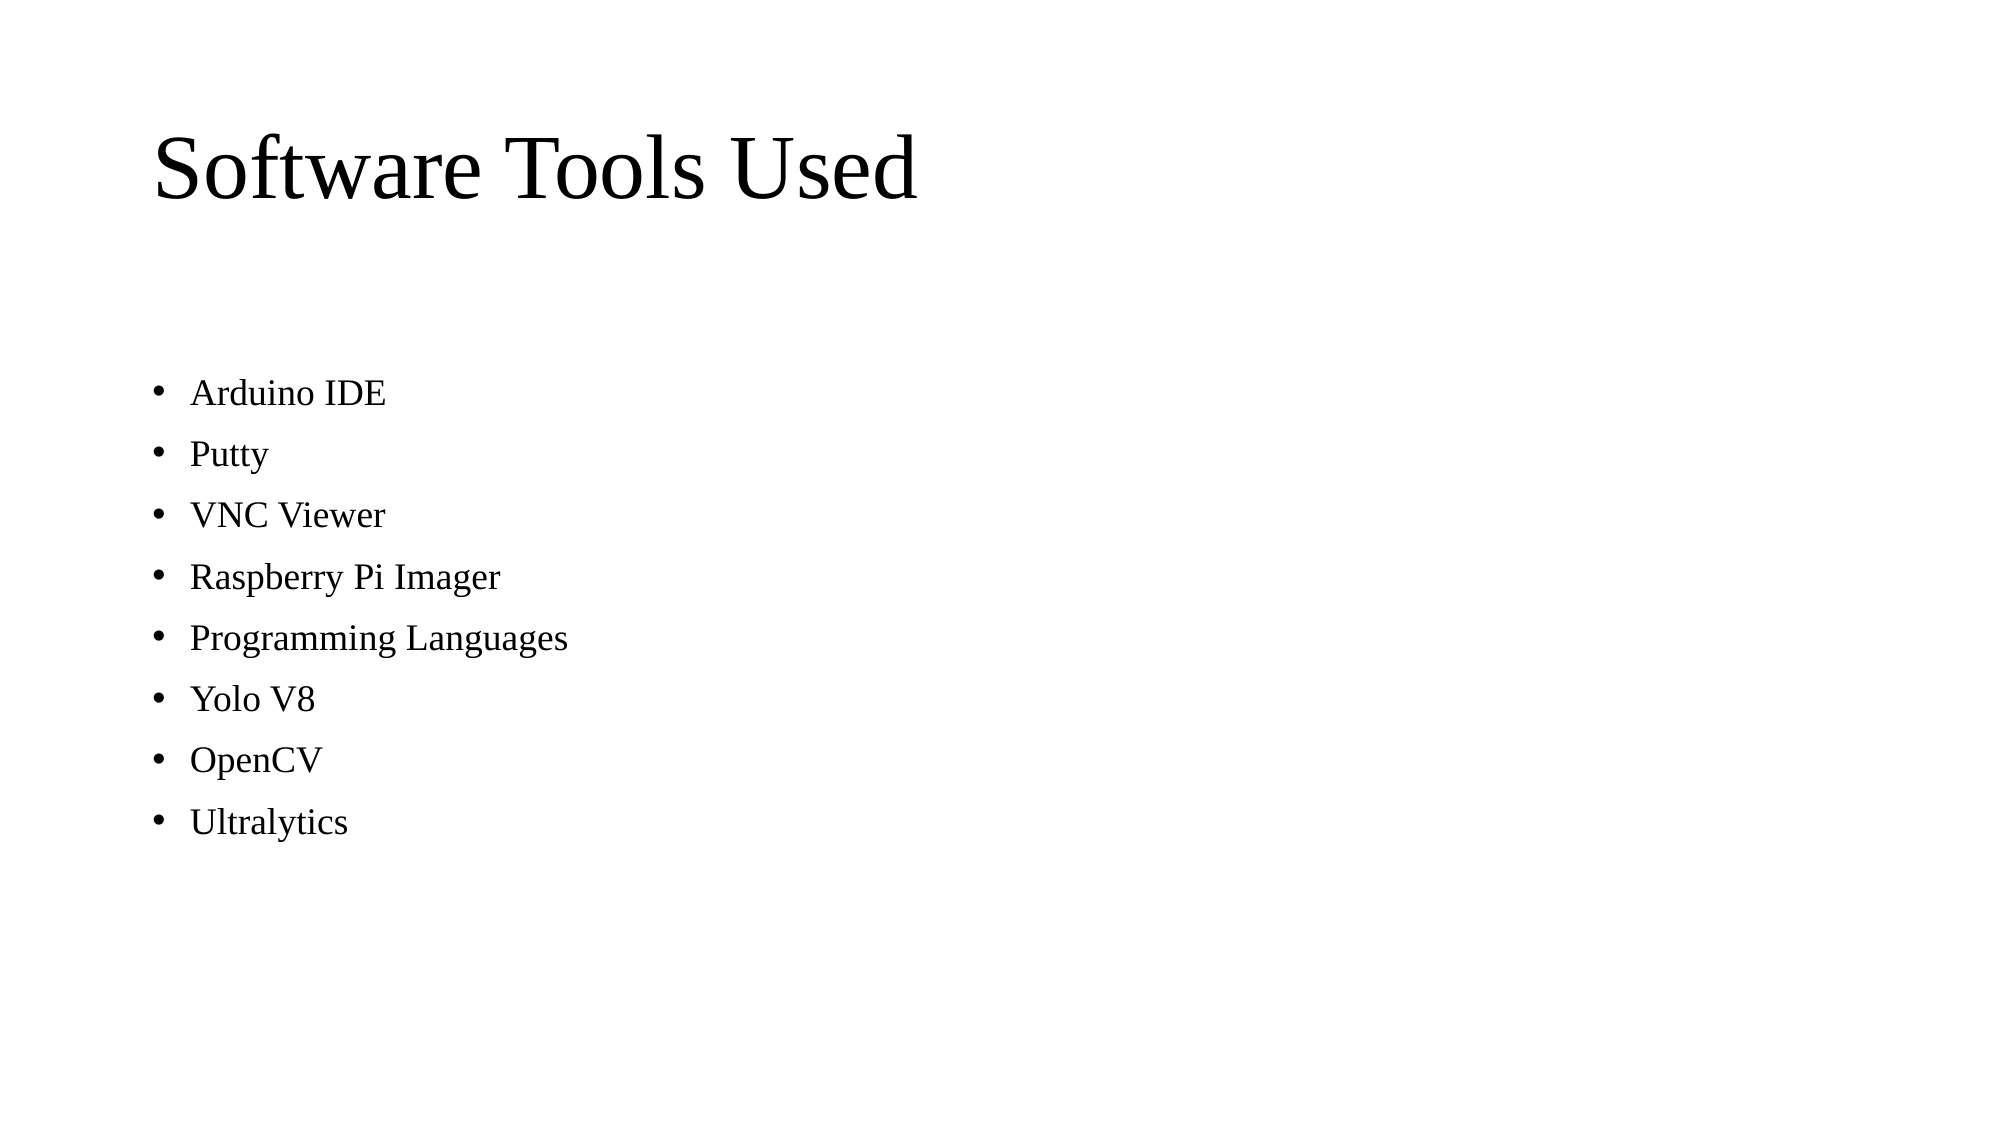

# Software Tools Used

Arduino IDE
Putty
VNC Viewer
Raspberry Pi Imager
Programming Languages
Yolo V8
OpenCV
Ultralytics